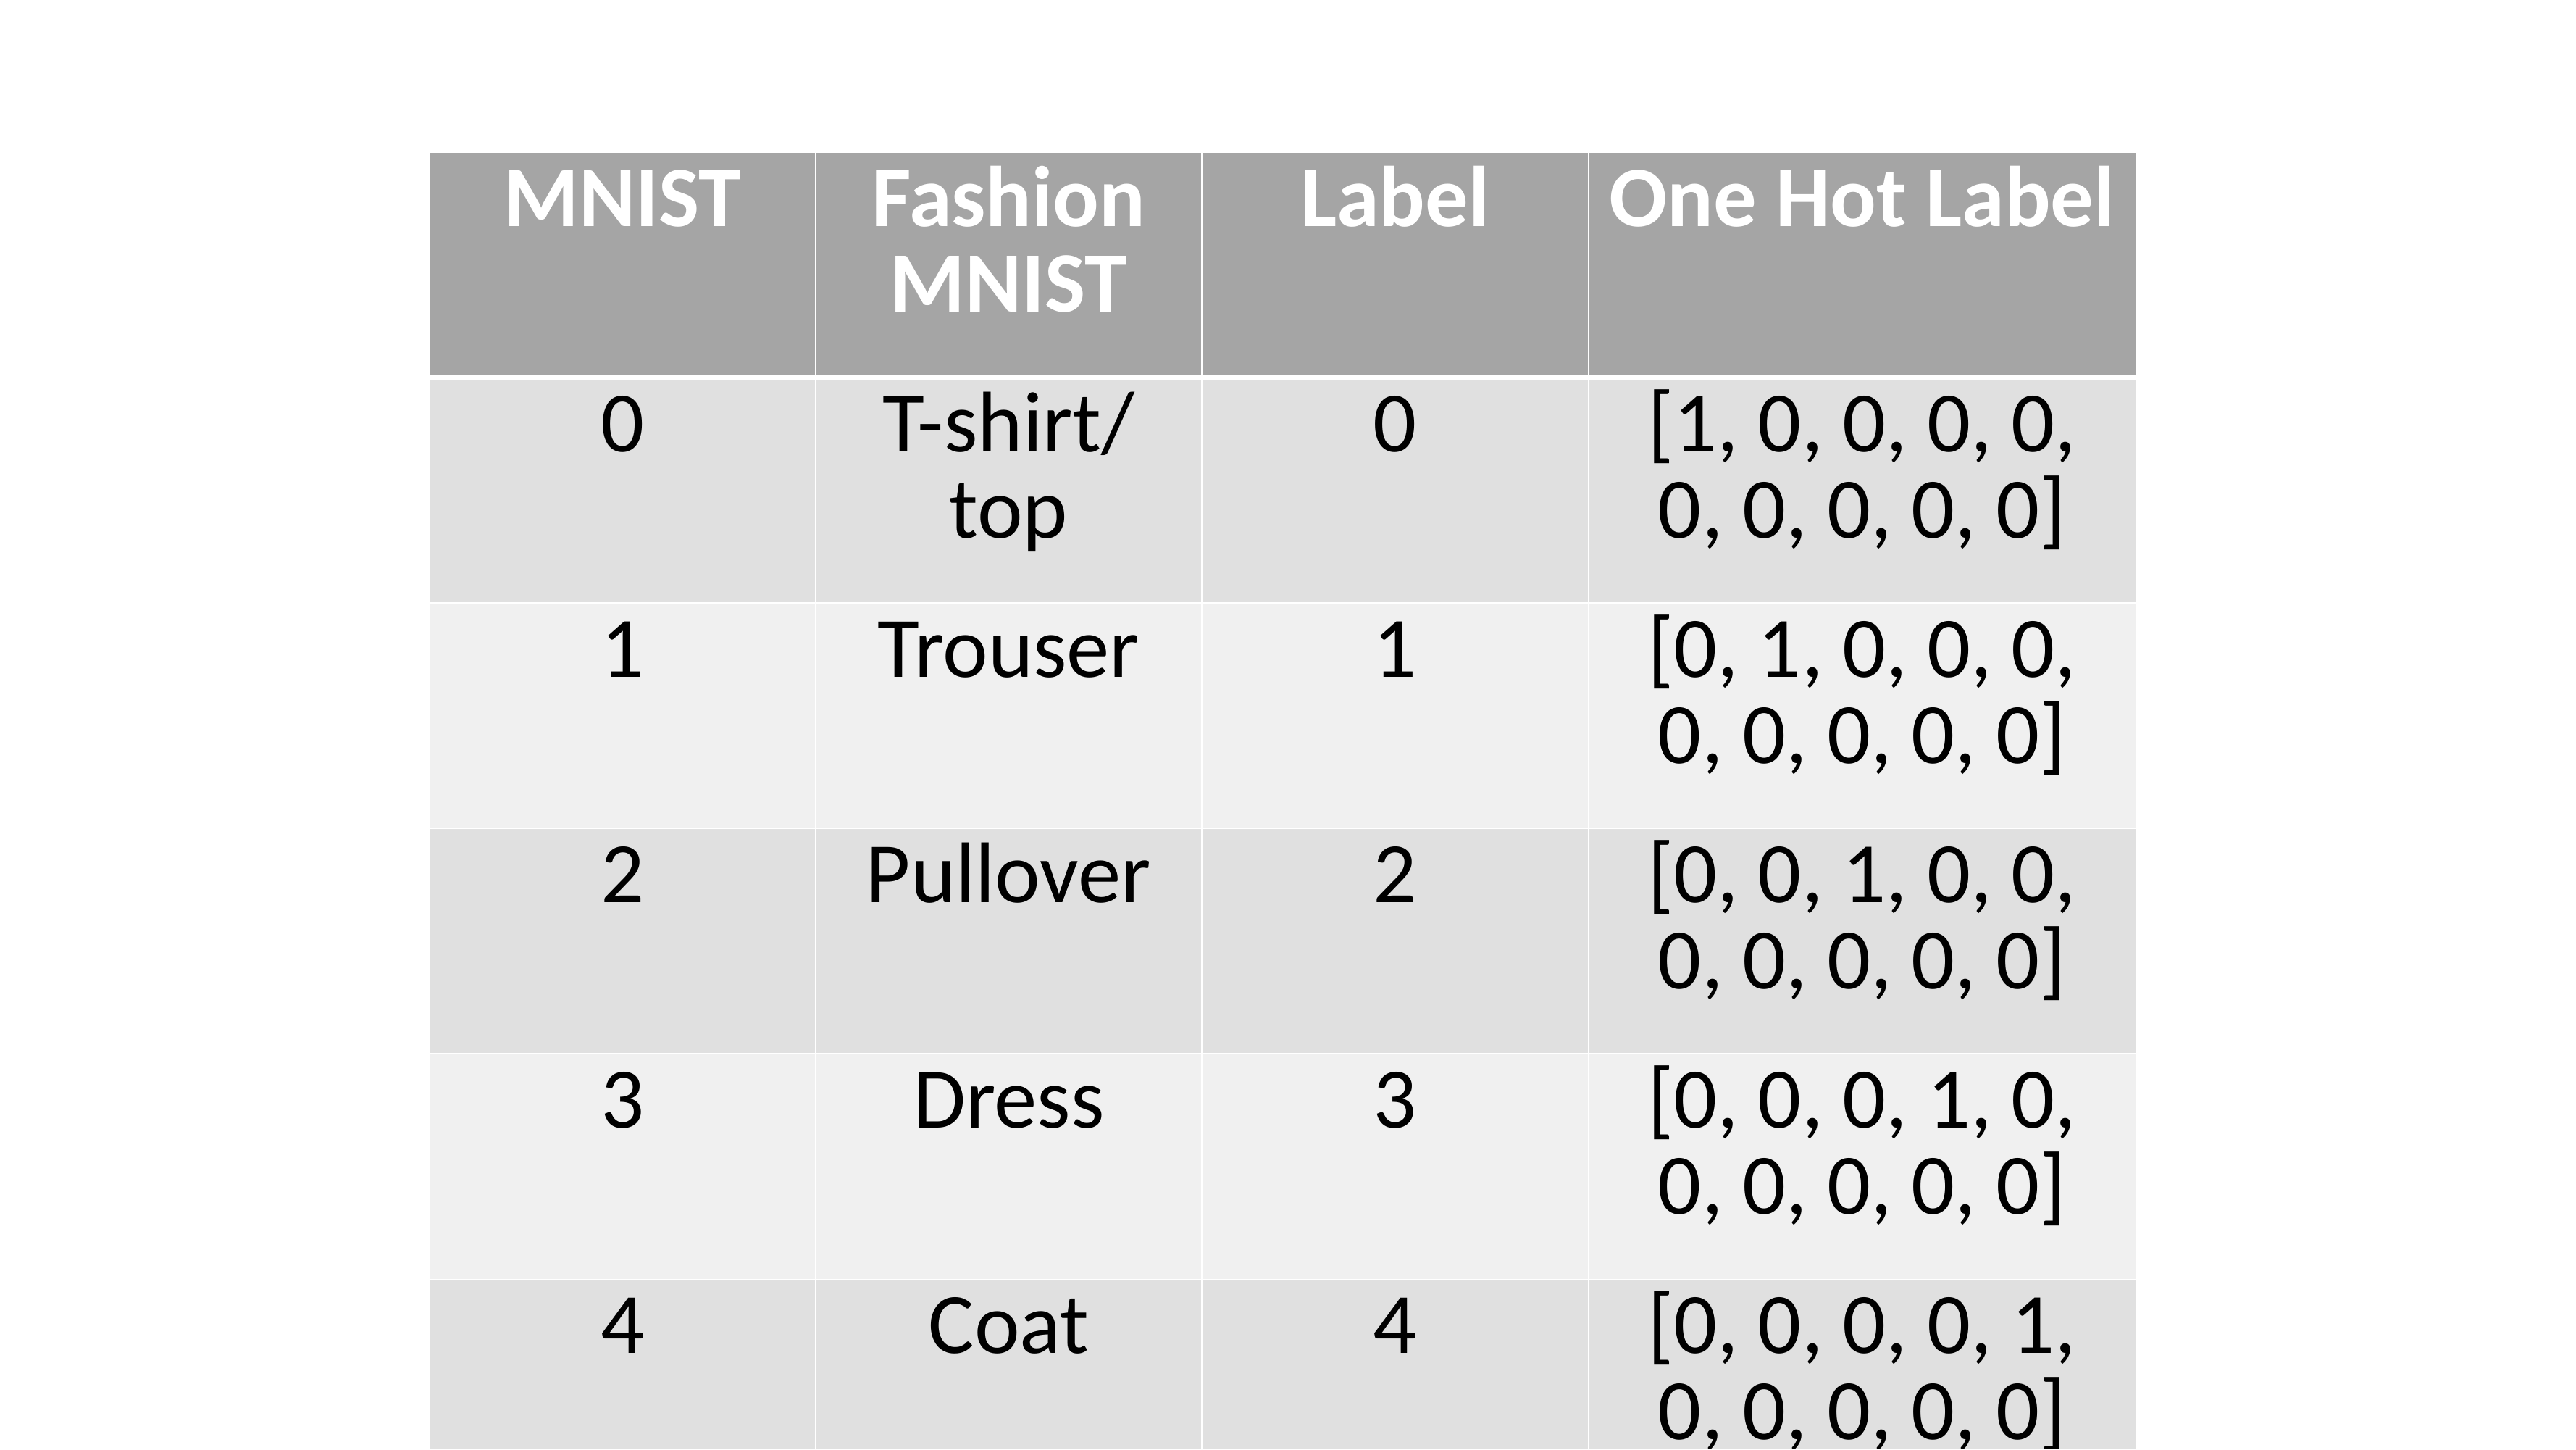

| MNIST | Fashion MNIST | Label | One Hot Label |
| --- | --- | --- | --- |
| 0 | T-shirt/top | 0 | [1, 0, 0, 0, 0, 0, 0, 0, 0, 0] |
| 1 | Trouser | 1 | [0, 1, 0, 0, 0, 0, 0, 0, 0, 0] |
| 2 | Pullover | 2 | [0, 0, 1, 0, 0, 0, 0, 0, 0, 0] |
| 3 | Dress | 3 | [0, 0, 0, 1, 0, 0, 0, 0, 0, 0] |
| 4 | Coat | 4 | [0, 0, 0, 0, 1, 0, 0, 0, 0, 0] |
| 5 | Sandal | 5 | [0, 0, 0, 0, 0, 1, 0, 0, 0, 0] |
| 6 | Shirt | 6 | [0, 0, 0, 0, 0, 0, 1, 0, 0, 0] |
| 7 | Sneaker | 7 | [0, 0, 0, 0, 0, 0, 0, 1, 0, 0] |
| 8 | Bag | 8 | [0, 0, 0, 0, 0, 0, 0, 0, 1, 0] |
| 9 | Ankle Boot | 9 | [0, 0, 0, 0, 0, 0, 0, 0, 0, 1] |